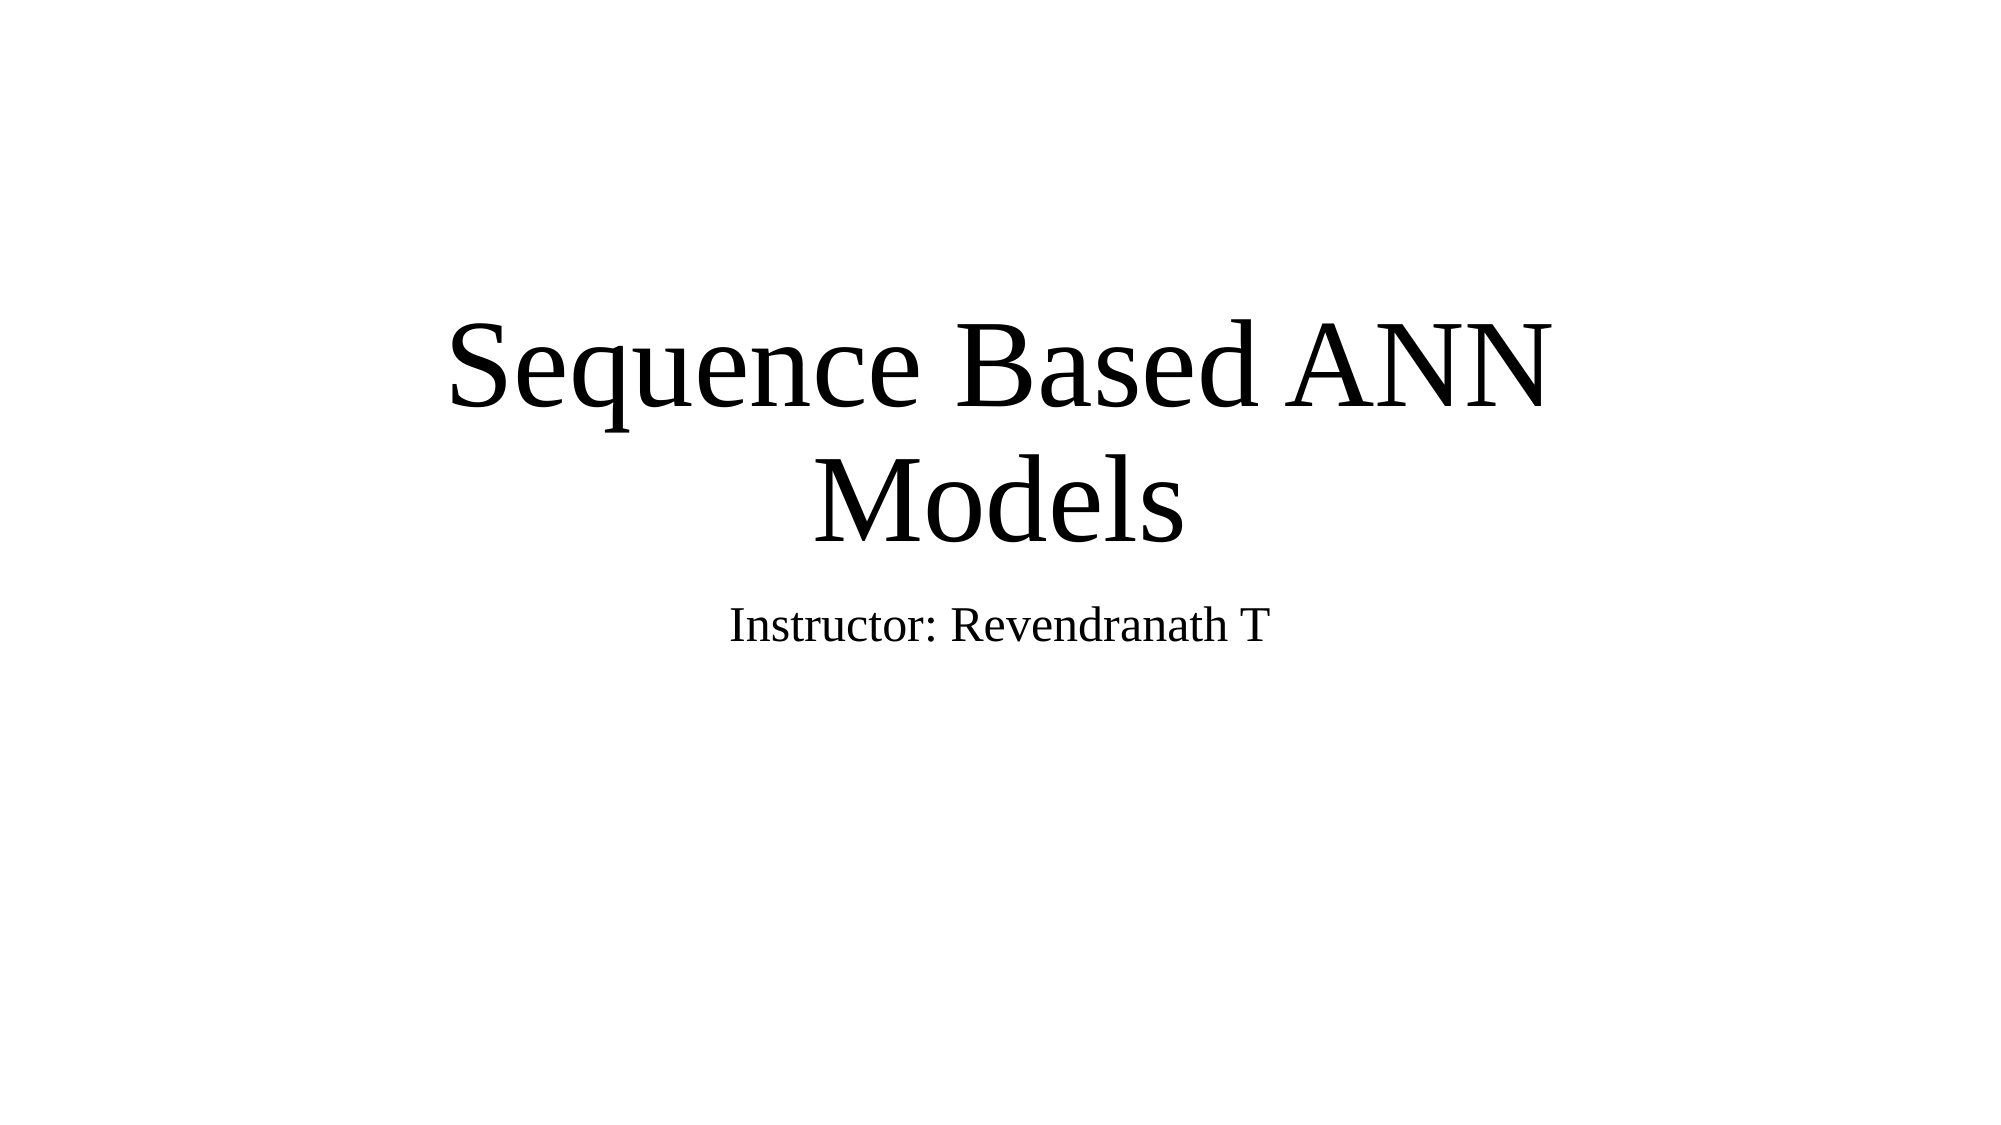

# Sequence Based ANN Models
Instructor: Revendranath T